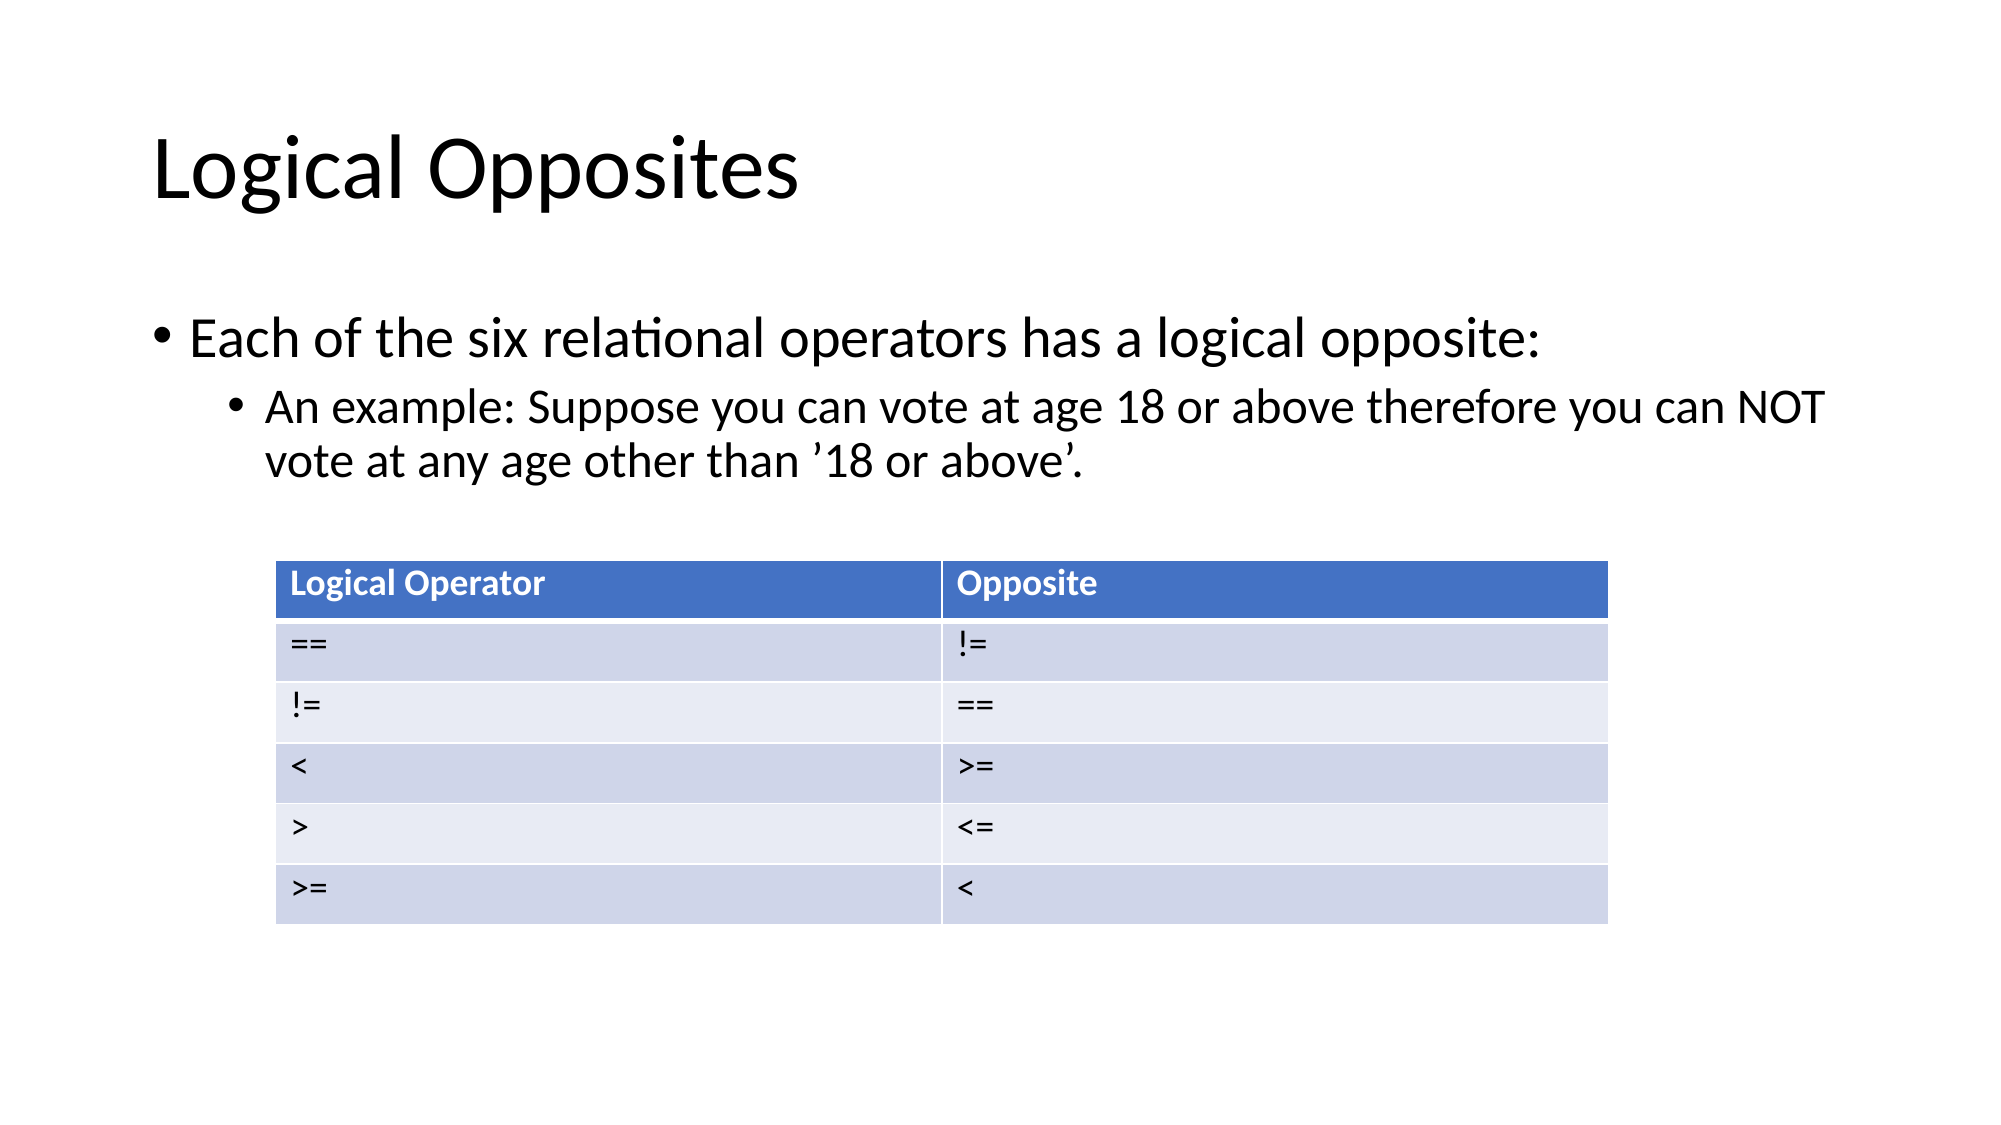

# Logical Opposites
Each of the six relational operators has a logical opposite:
An example: Suppose you can vote at age 18 or above therefore you can NOT vote at any age other than ’18 or above’.

| Logical Operator | Opposite |
| --- | --- |
| == | != |
| != | == |
| < | >= |
| > | <= |
| >= | < |